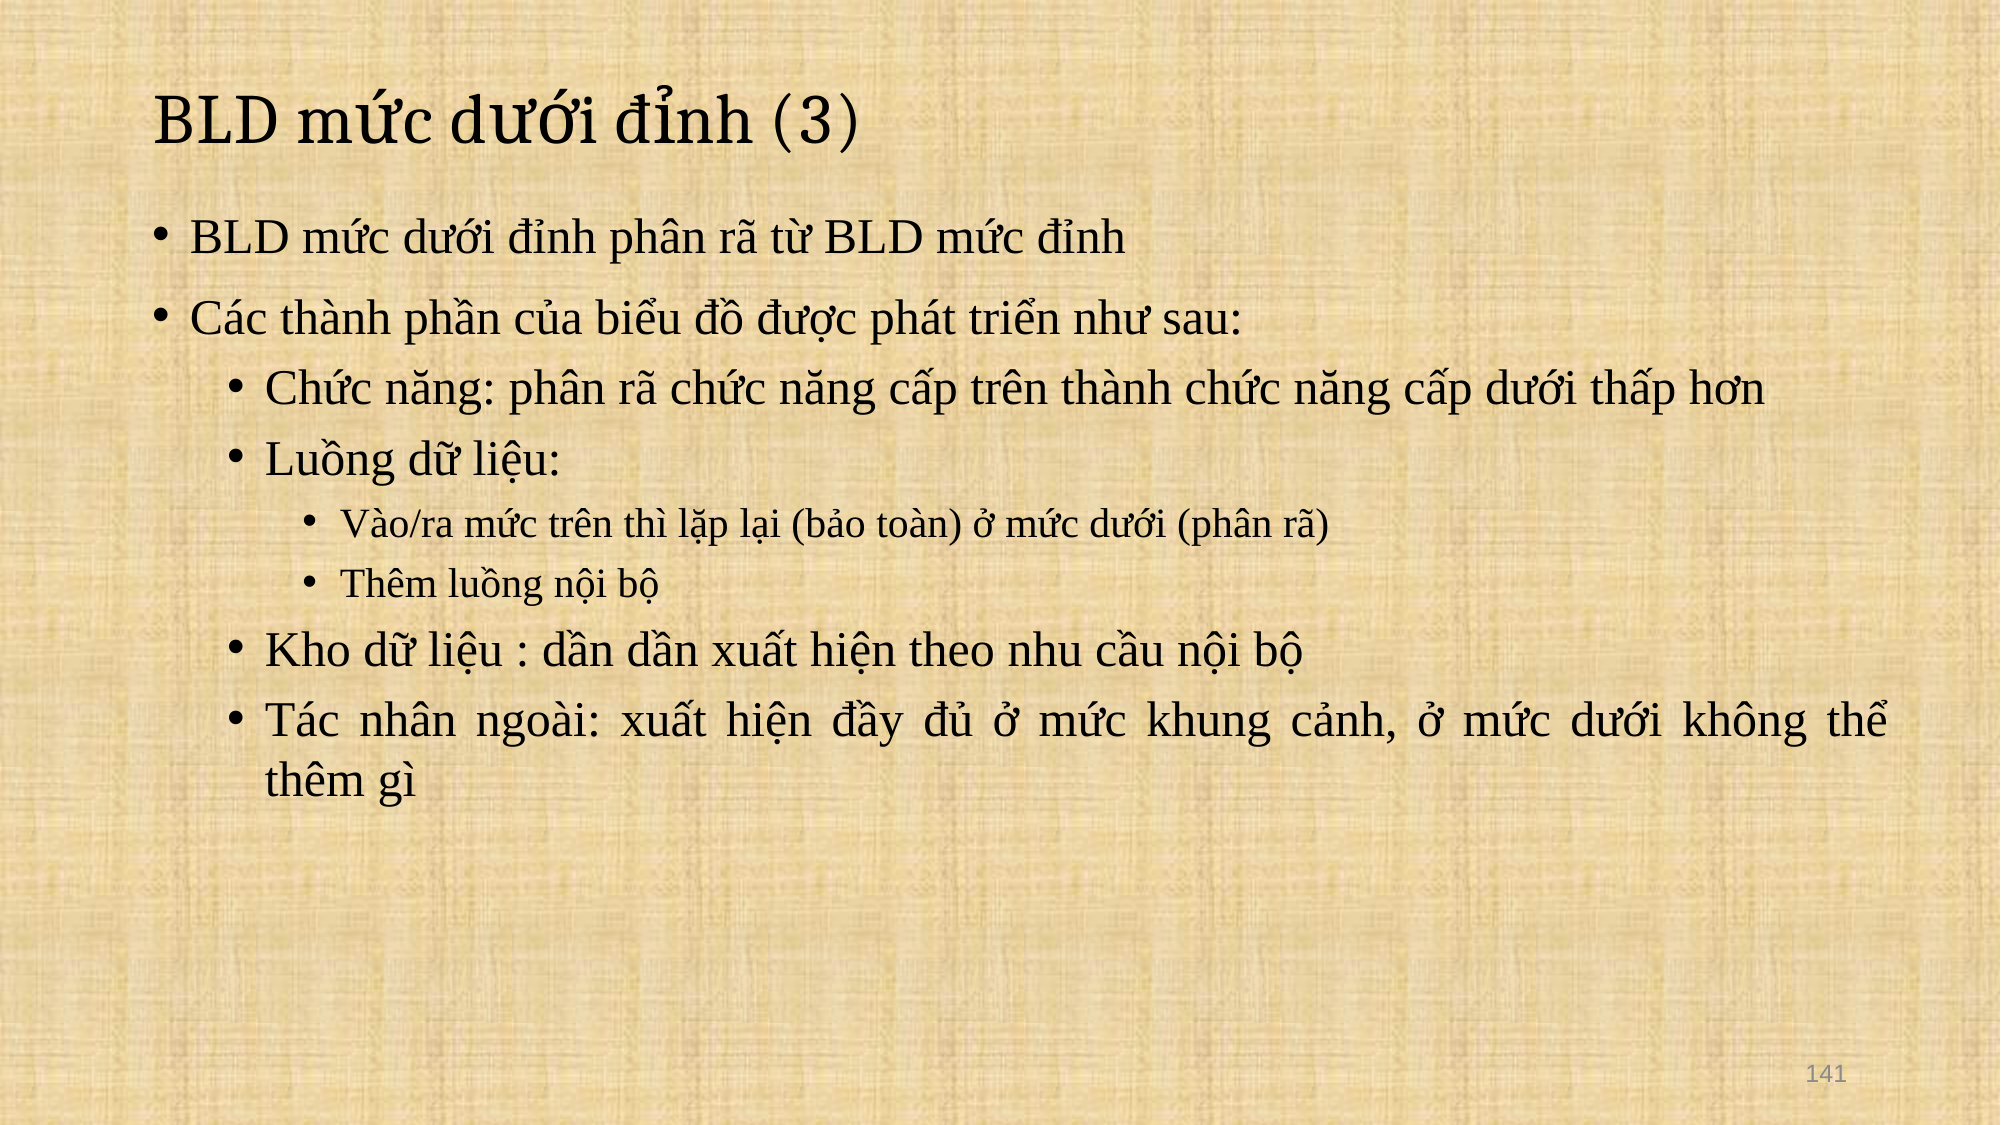

BLD mức dưới đỉnh (3)
BLD mức dưới đỉnh phân rã từ BLD mức đỉnh
Các thành phần của biểu đồ được phát triển như sau:
Chức năng: phân rã chức năng cấp trên thành chức năng cấp dưới thấp hơn
Luồng dữ liệu:
Vào/ra mức trên thì lặp lại (bảo toàn) ở mức dưới (phân rã)
Thêm luồng nội bộ
Kho dữ liệu : dần dần xuất hiện theo nhu cầu nội bộ
Tác nhân ngoài: xuất hiện đầy đủ ở mức khung cảnh, ở mức dưới không thể thêm gì
141